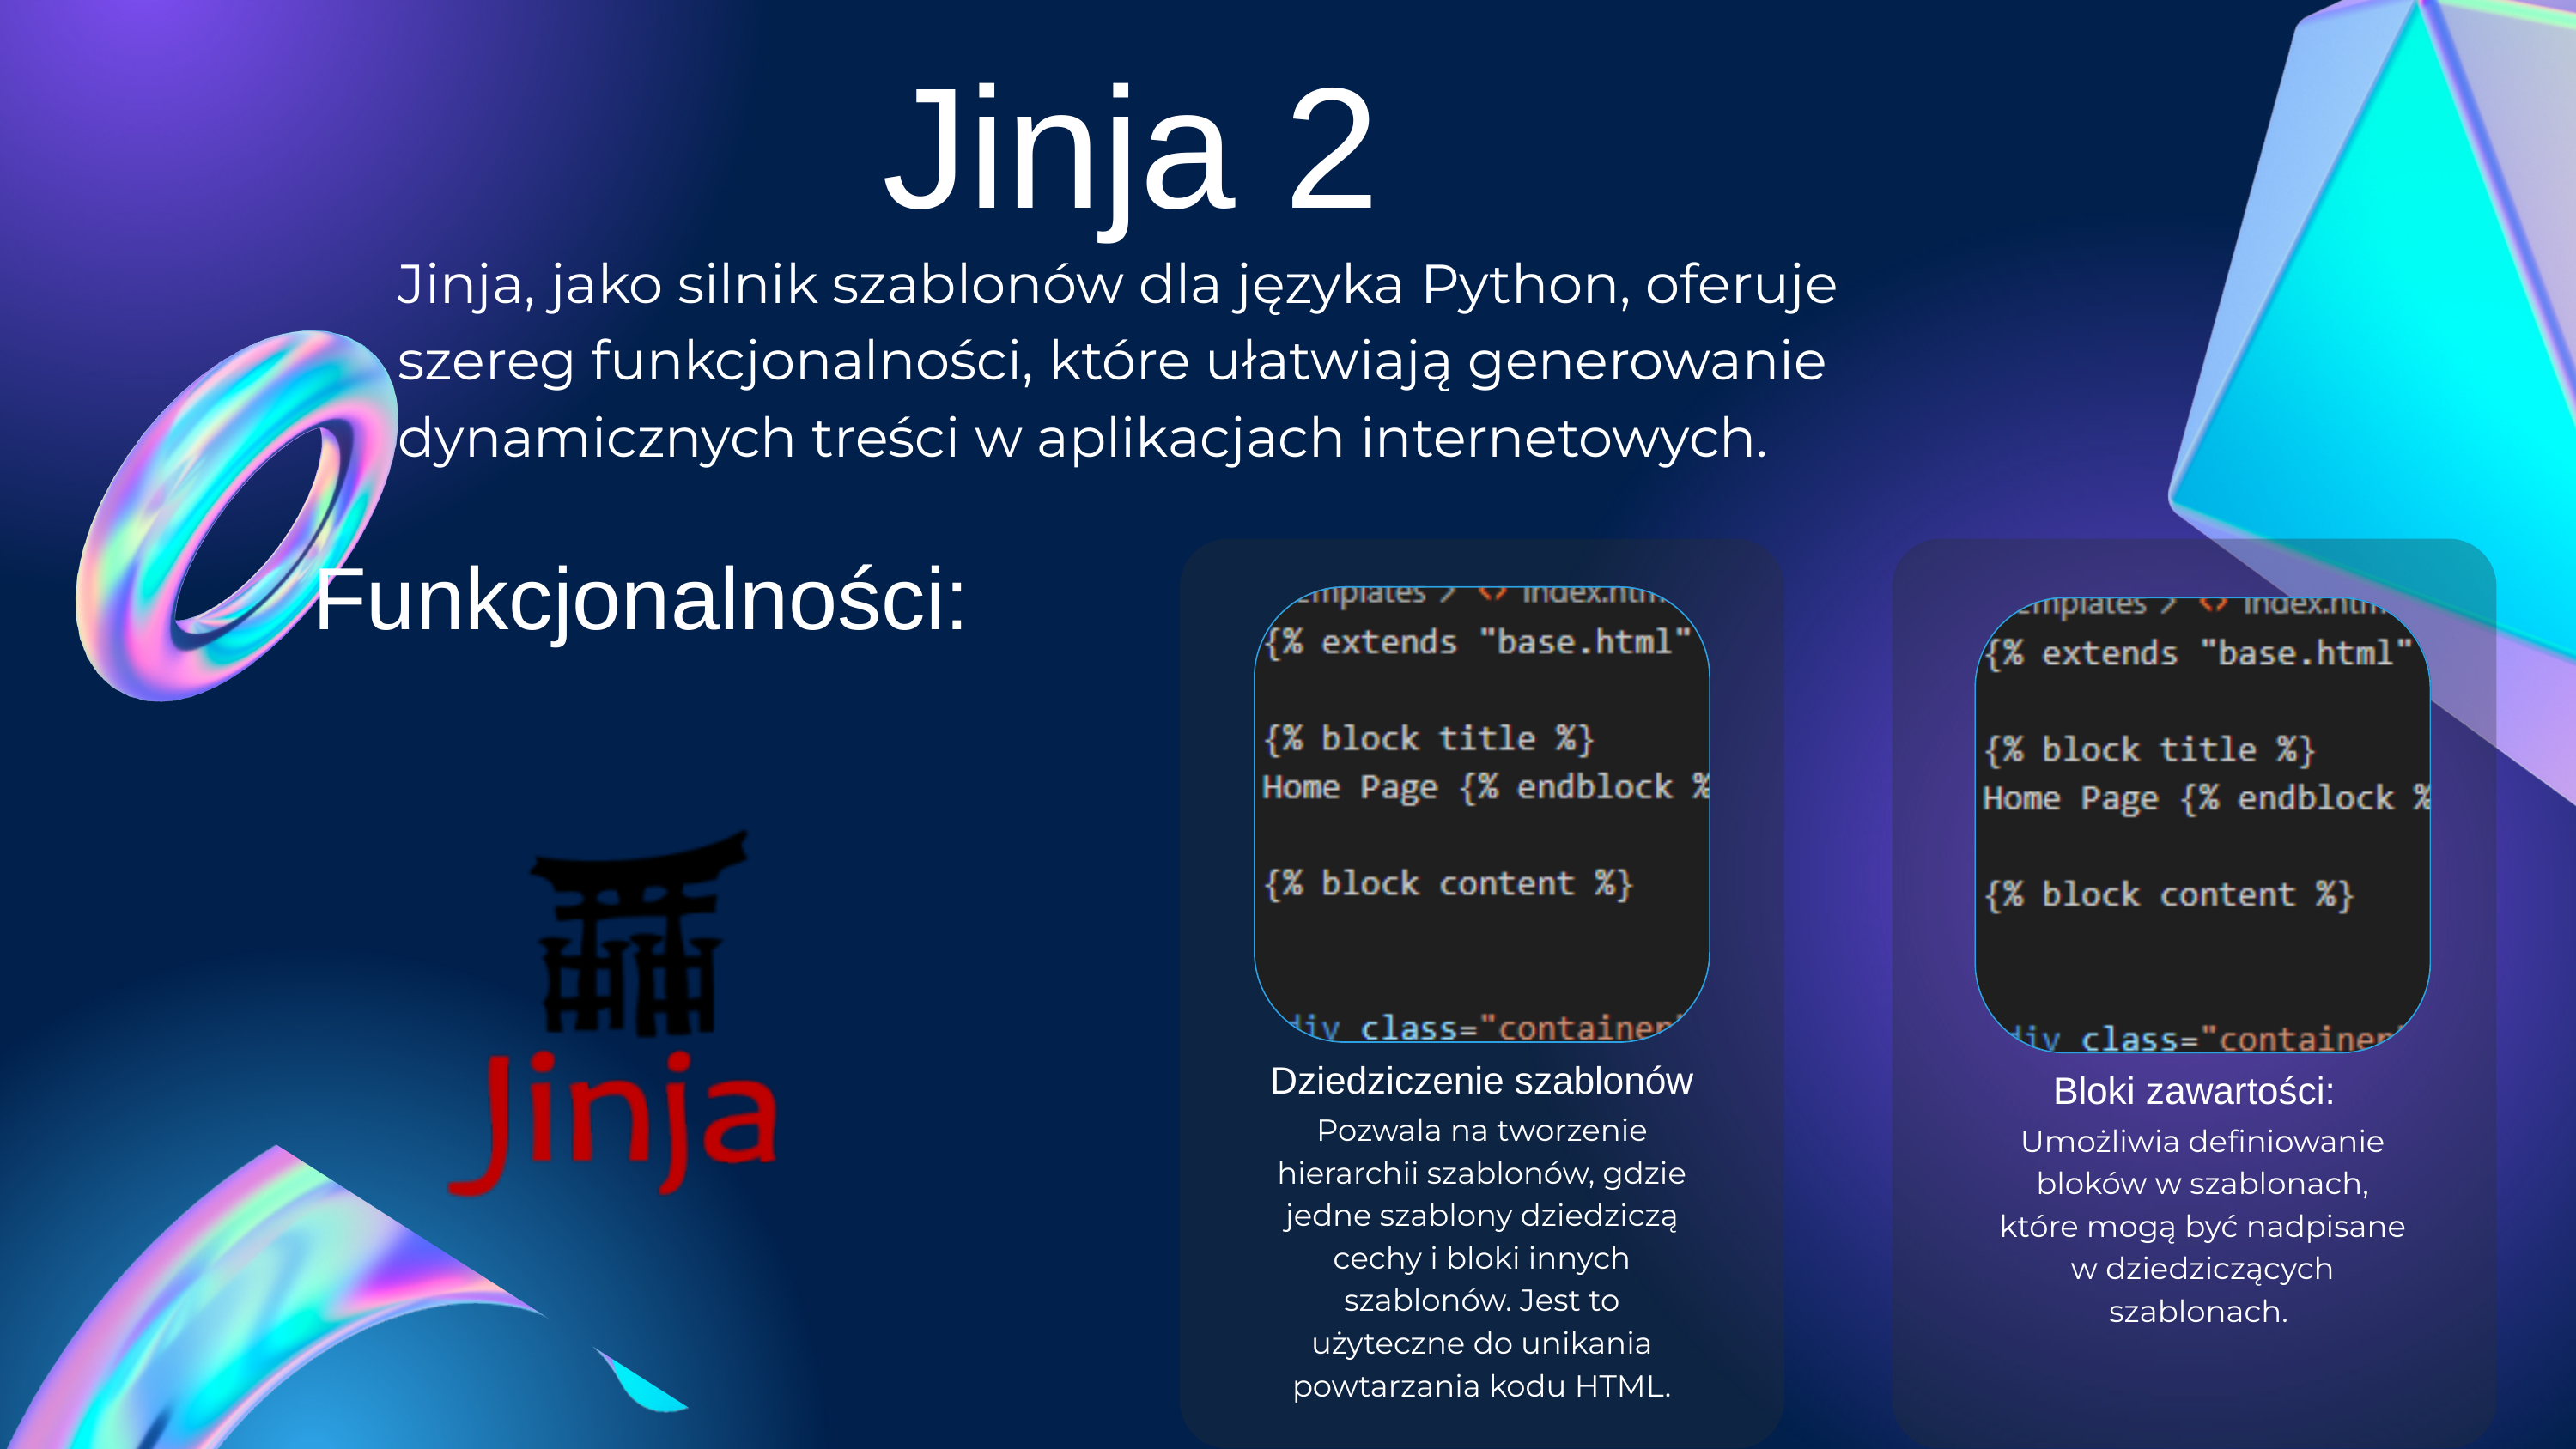

Jinja 2

Jinja, jako silnik szablonów dla języka Python, oferuje szereg funkcjonalności, które ułatwiają generowanie dynamicznych treści w aplikacjach internetowych.

Funkcjonalności:

Dziedziczenie szablonów
Bloki zawartości:
Pozwala na tworzenie hierarchii szablonów, gdzie jedne szablony dziedziczą cechy i bloki innych szablonów. Jest to użyteczne do unikania powtarzania kodu HTML.
Umożliwia definiowanie bloków w szablonach, które mogą być nadpisane w dziedziczących szablonach.